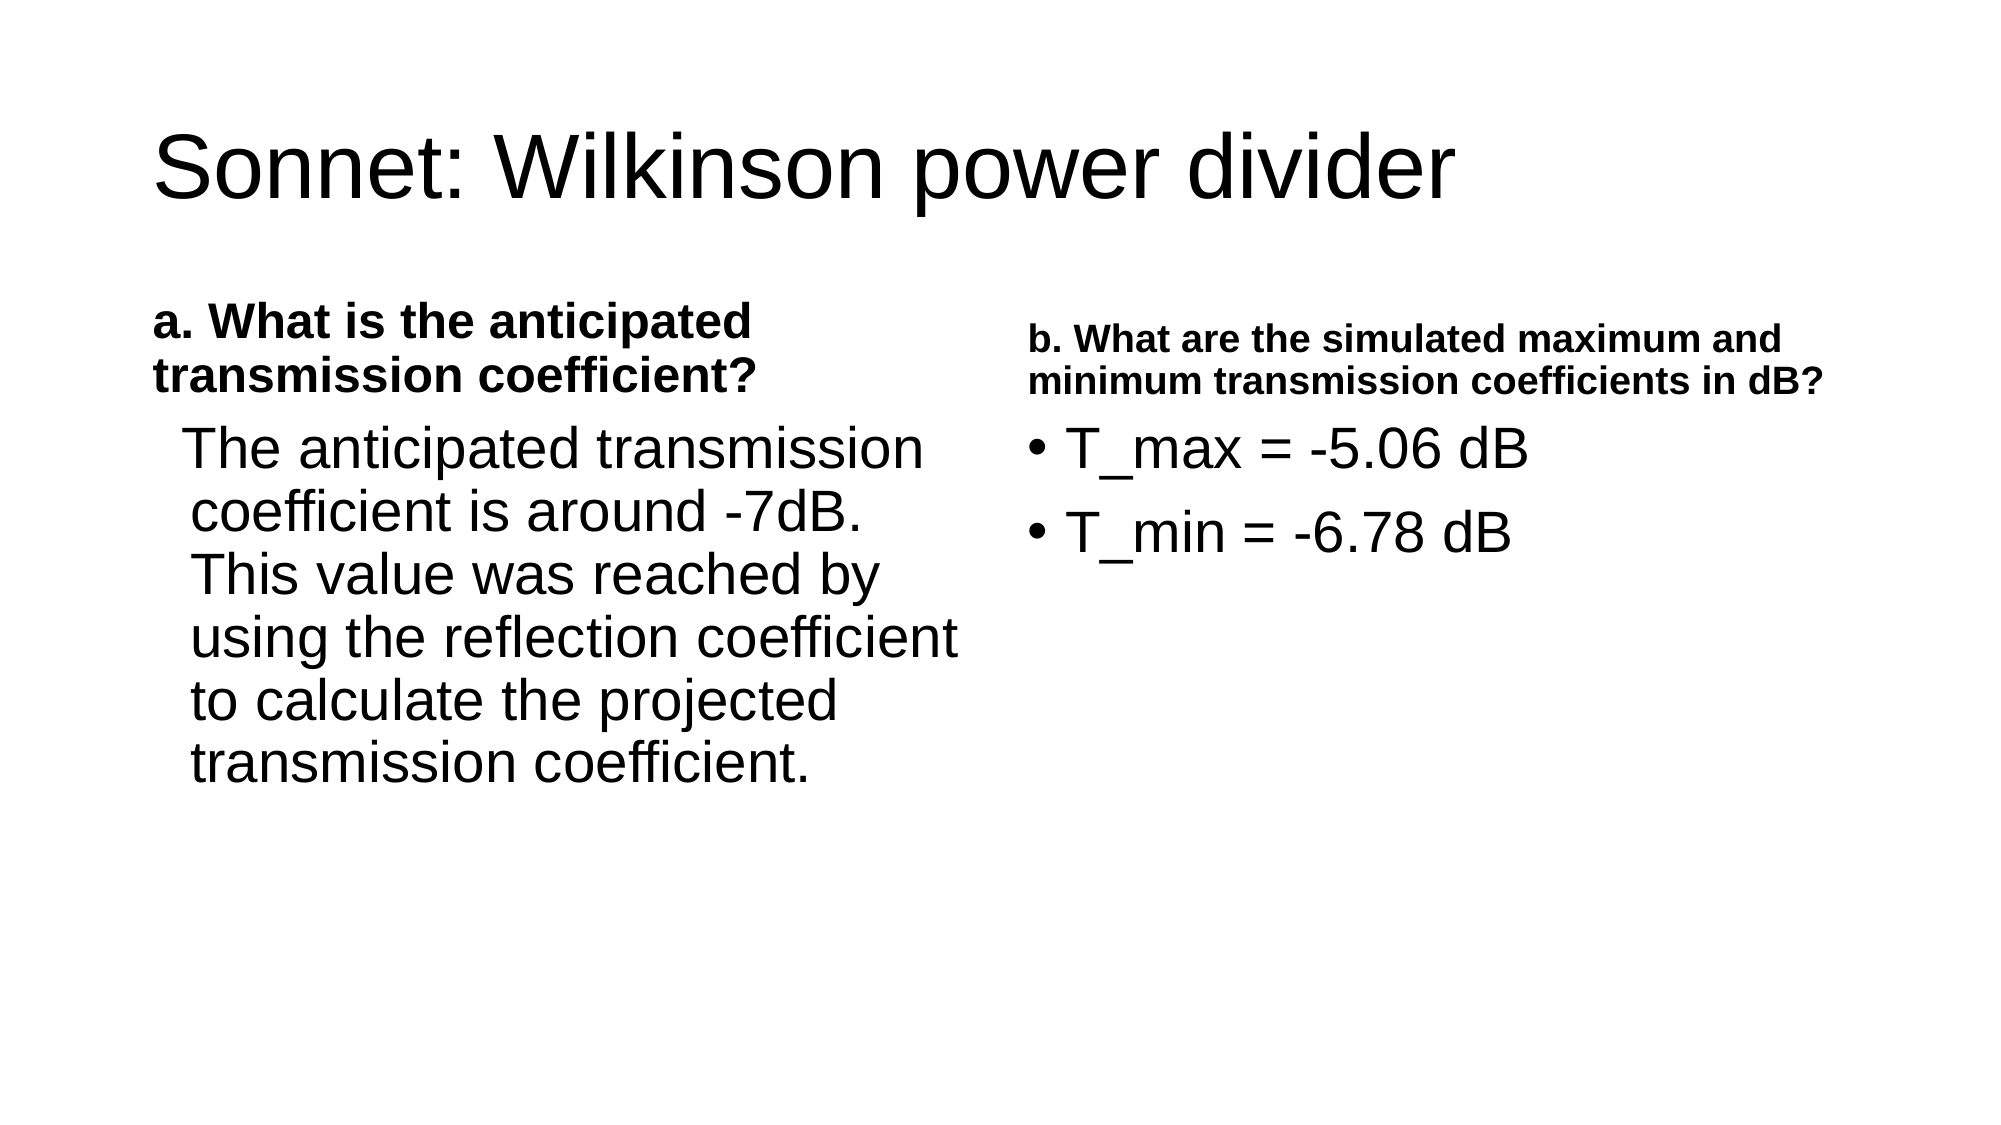

# Sonnet: Wilkinson power divider
a. What is the anticipated transmission coefficient?
b. What are the simulated maximum and minimum transmission coefficients in dB?
The anticipated transmission coefficient is around -7dB. This value was reached by using the reflection coefficient to calculate the projected transmission coefficient.
T_max = -5.06 dB
T_min = -6.78 dB